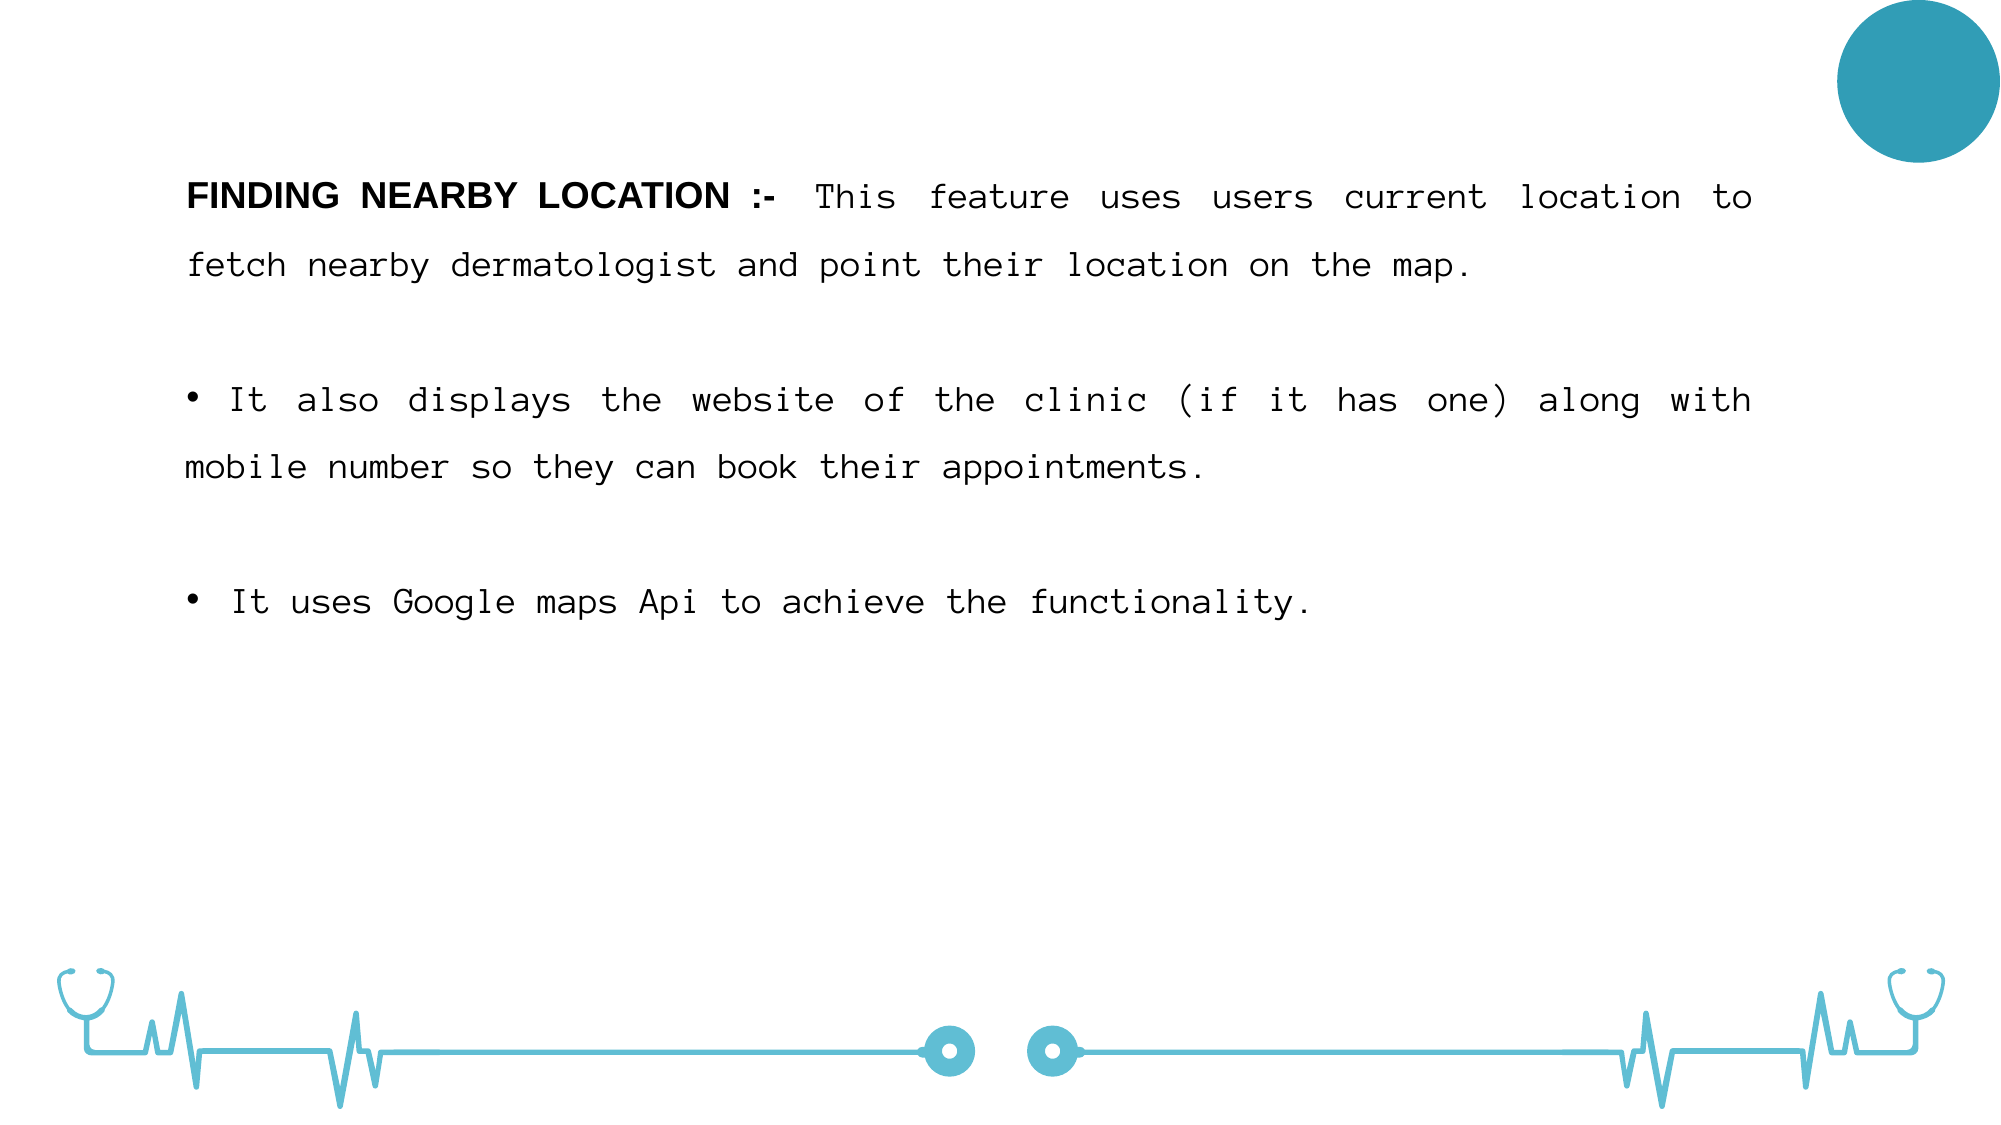

FINDING NEARBY LOCATION :-  This feature uses users current location to fetch nearby dermatologist and point their location on the map.

 It also displays the website of the clinic (if it has one) along with mobile number so they can book their appointments.

   It uses Google maps Api to achieve the functionality.